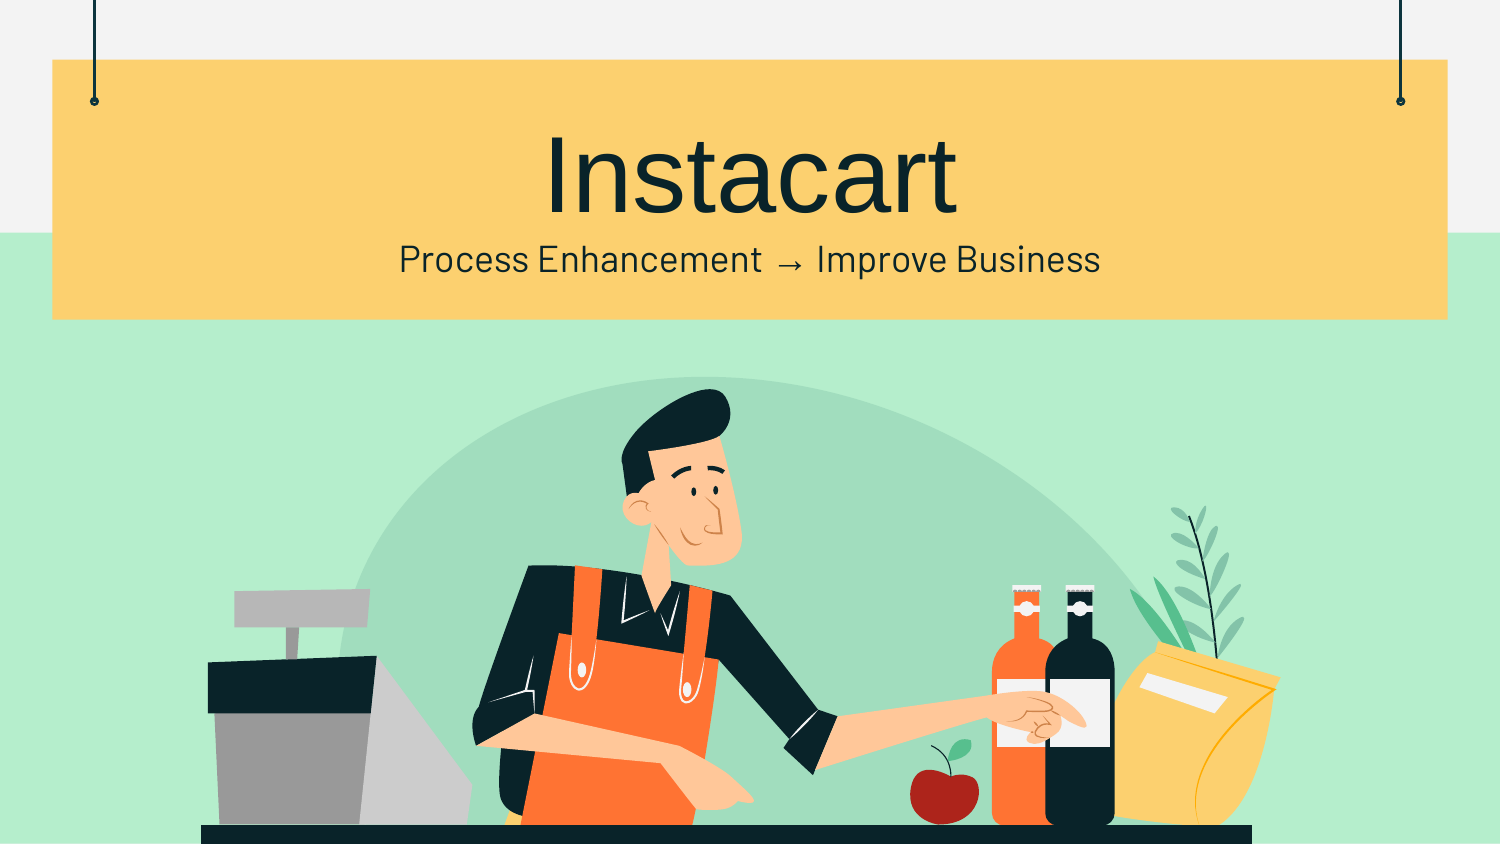

# Instacart
Process Enhancement → Improve Business